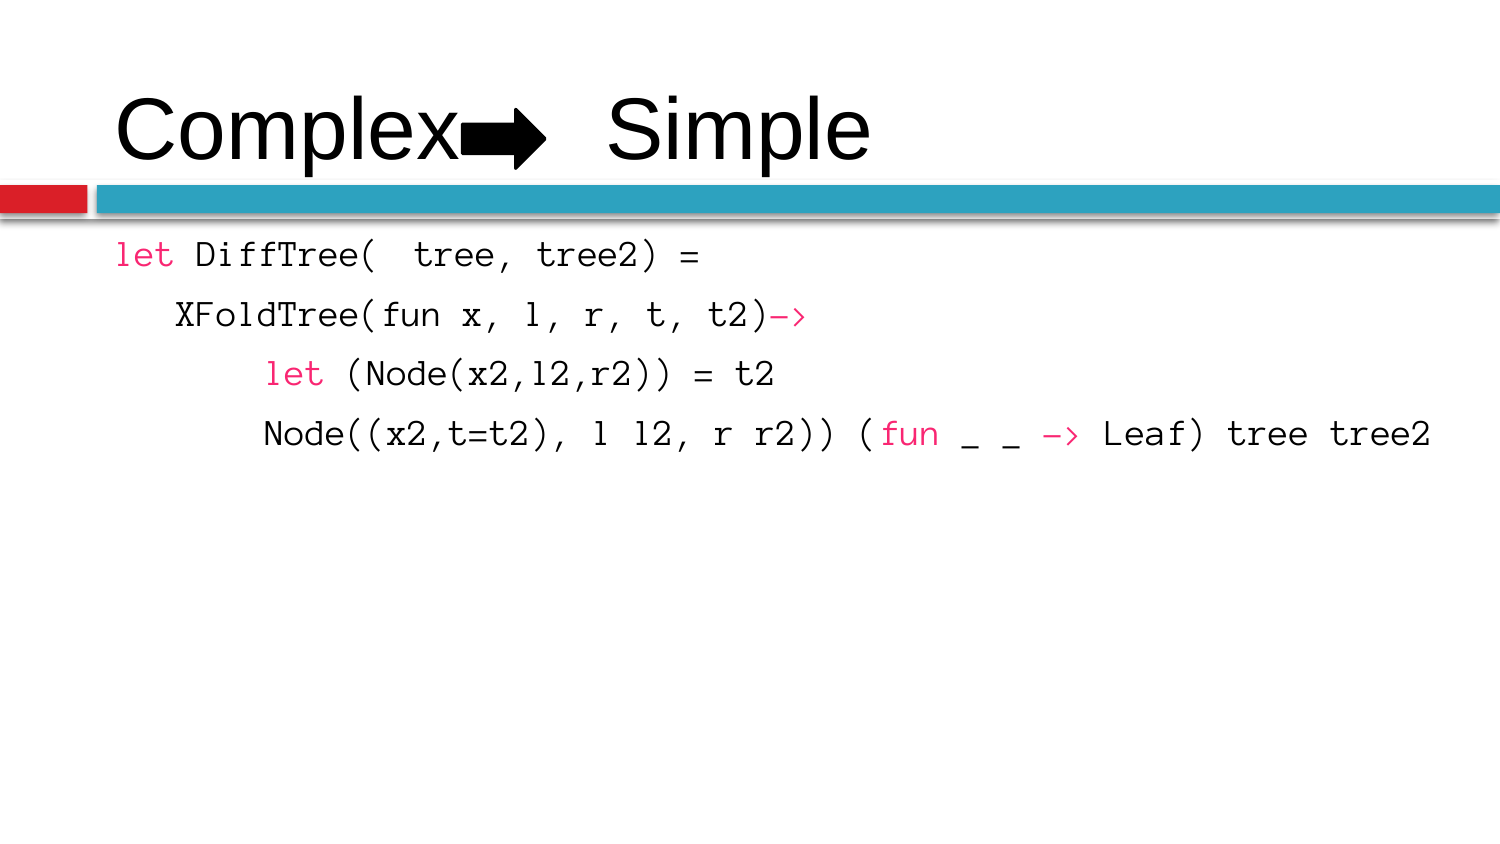

# Complex      Simple

let DiffTree(	tree, tree2) =
   XFoldTree(fun x, l, r, t, t2)->
	let (Node(x2,l2,r2)) = t2
	Node((x2,t=t2), l l2, r r2)) (fun _ _ -> Leaf) tree tree2